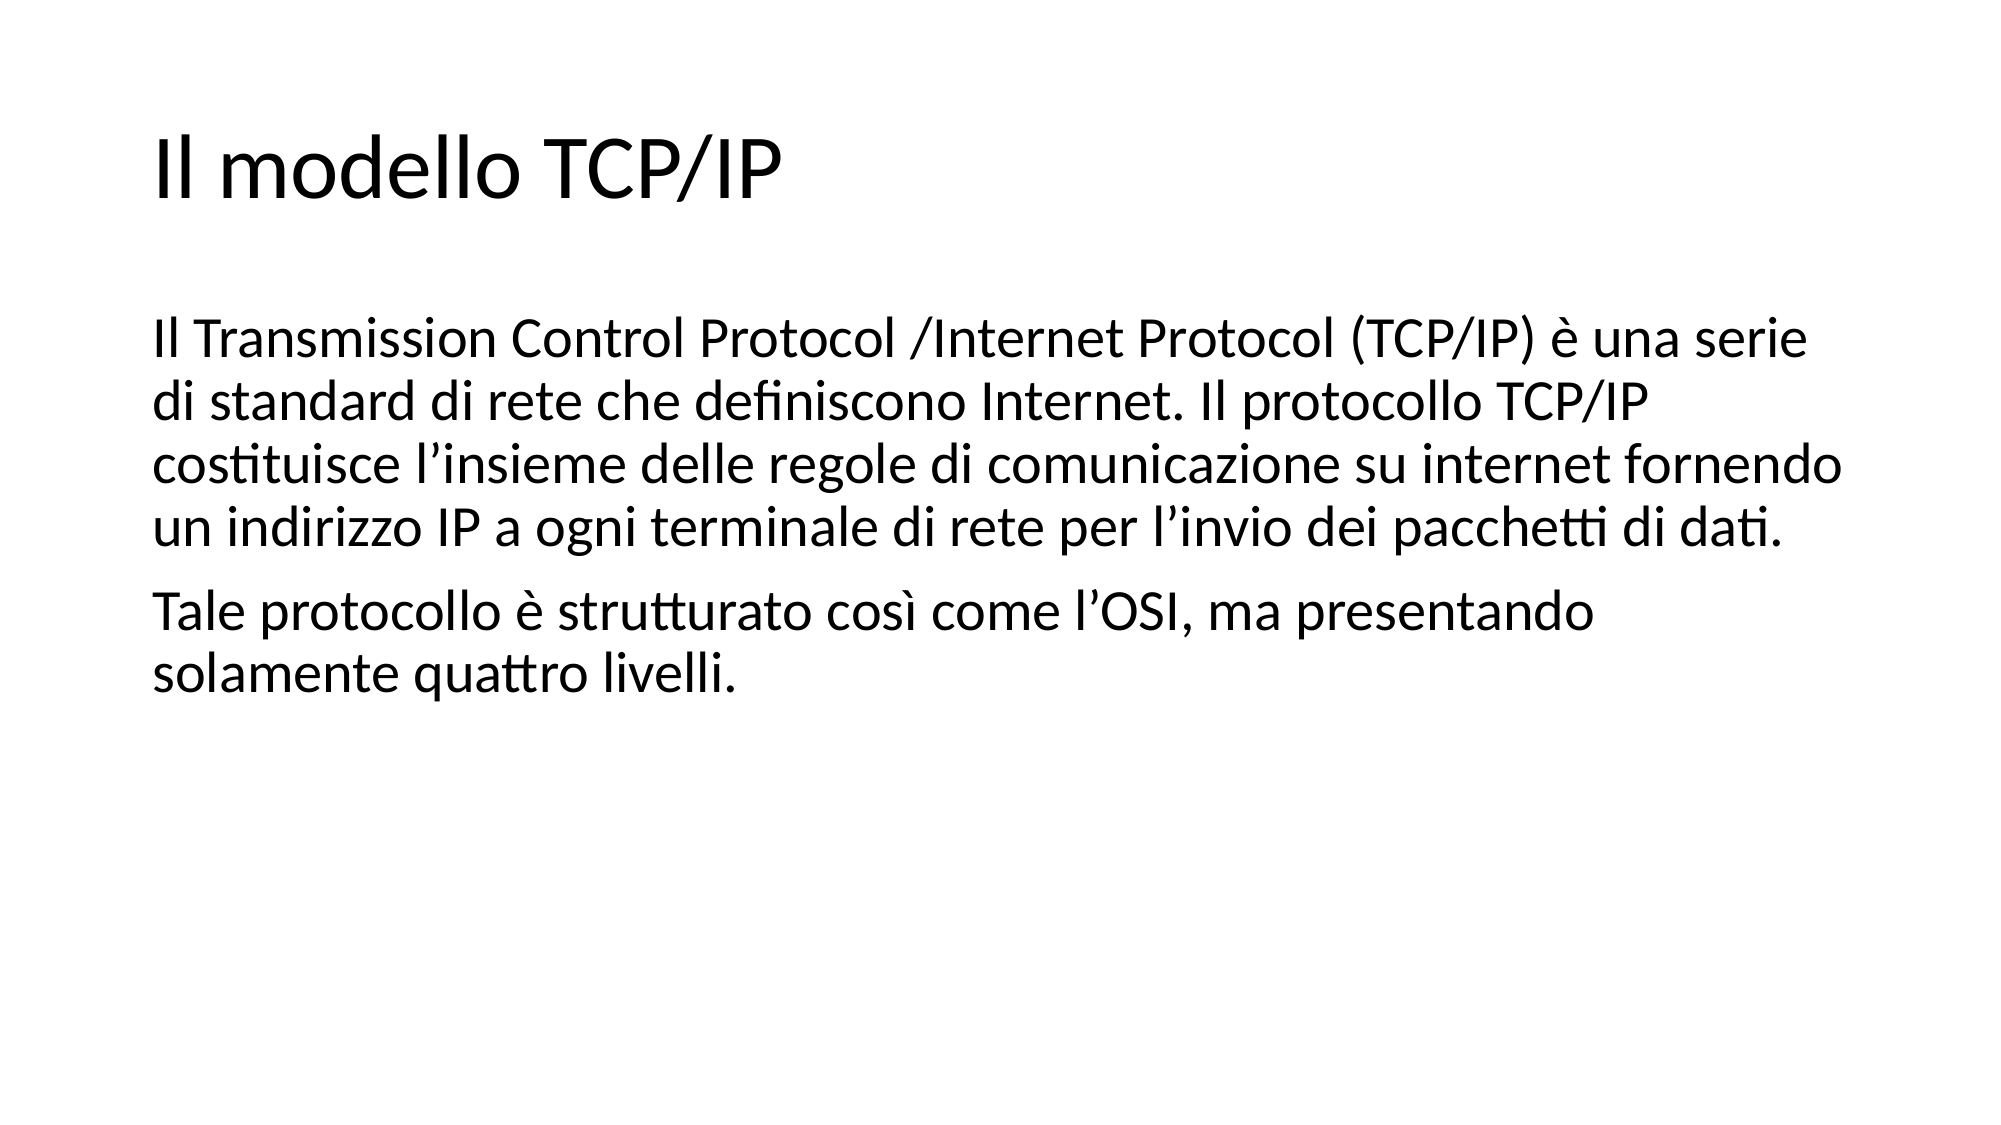

# Il modello TCP/IP
Il Transmission Control Protocol /Internet Protocol (TCP/IP) è una serie di standard di rete che definiscono Internet. Il protocollo TCP/IP costituisce l’insieme delle regole di comunicazione su internet fornendo un indirizzo IP a ogni terminale di rete per l’invio dei pacchetti di dati.
Tale protocollo è strutturato così come l’OSI, ma presentando solamente quattro livelli.